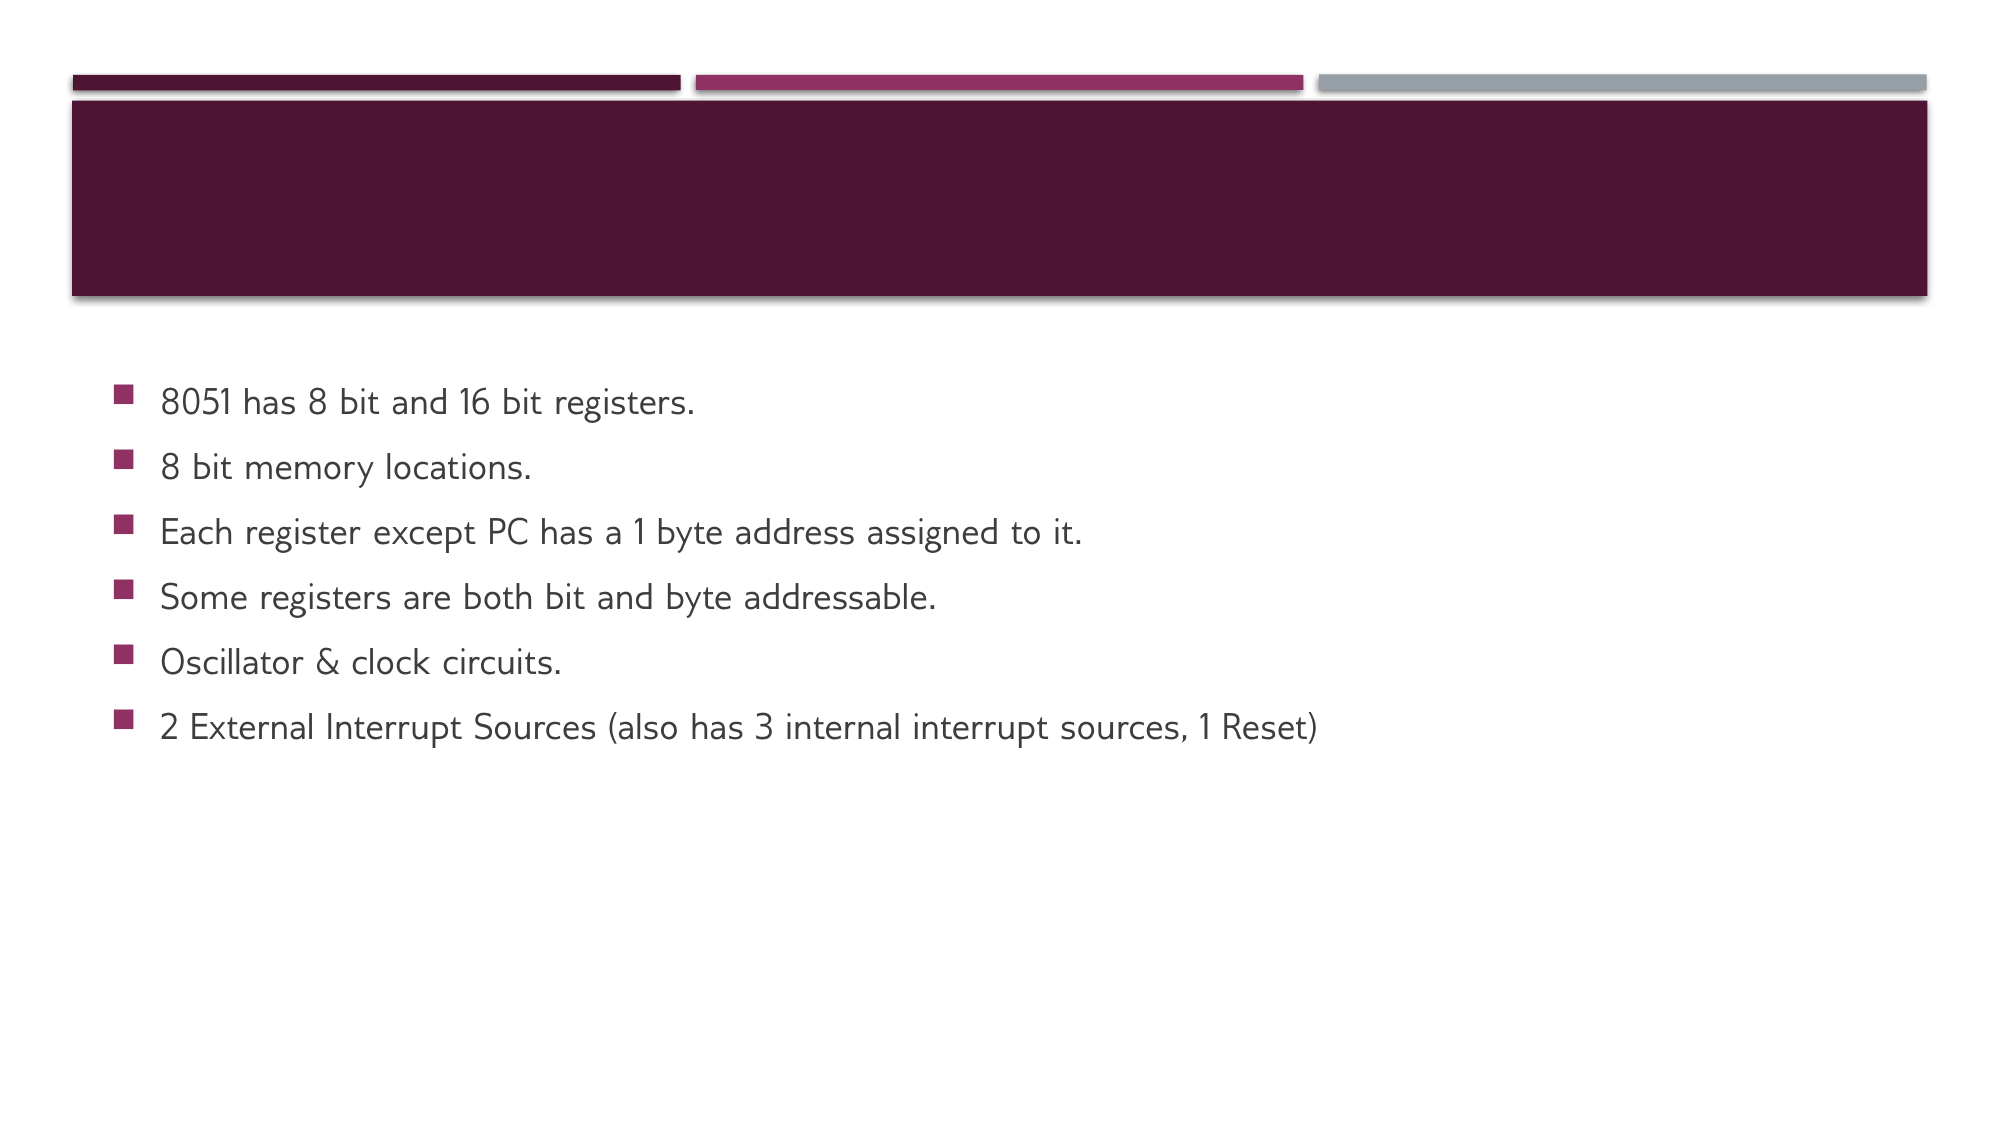

#
8051 has 8 bit and 16 bit registers.
8 bit memory locations.
Each register except PC has a 1 byte address assigned to it.
Some registers are both bit and byte addressable.
Oscillator & clock circuits.
2 External Interrupt Sources (also has 3 internal interrupt sources, 1 Reset)